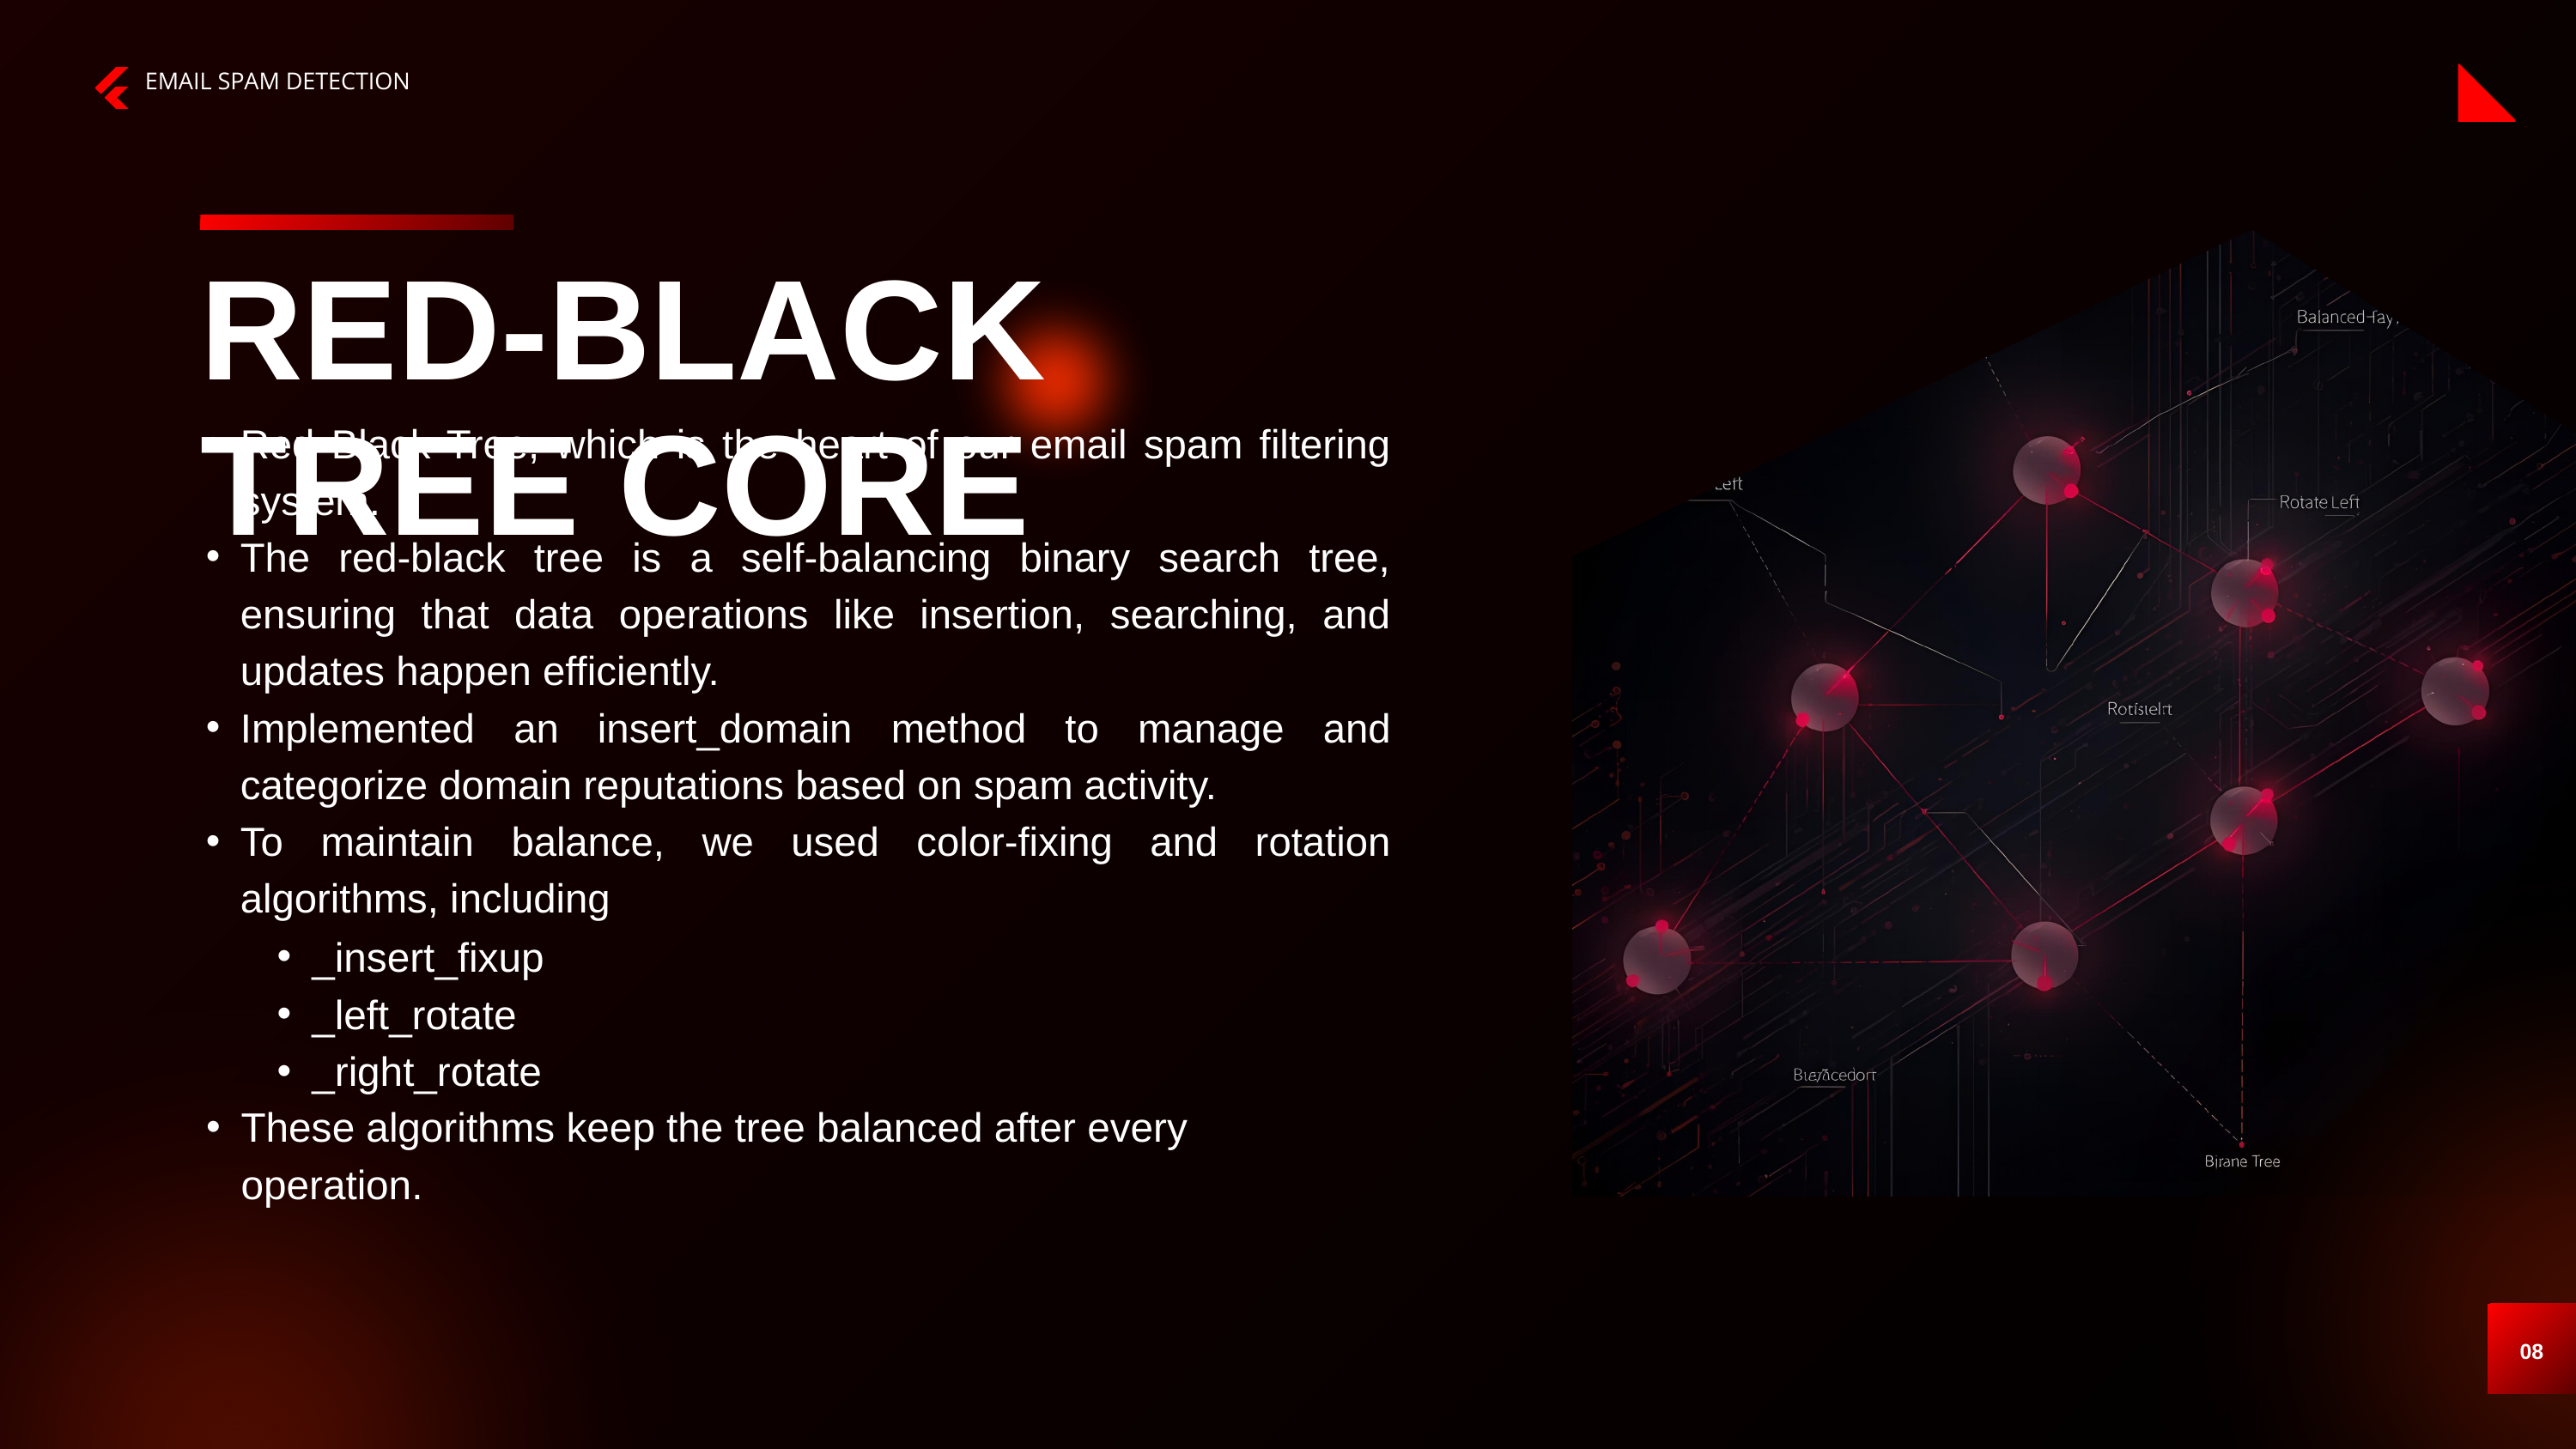

EMAIL SPAM DETECTION

RED-BLACK TREE CORE

Red Black Tree, which is the heart of our email spam filtering system.
The red-black tree is a self-balancing binary search tree, ensuring that data operations like insertion, searching, and updates happen efficiently.
Implemented an insert_domain method to manage and categorize domain reputations based on spam activity.
To maintain balance, we used color-fixing and rotation algorithms, including

_insert_fixup
_left_rotate
_right_rotate

These algorithms keep the tree balanced after every operation.

08